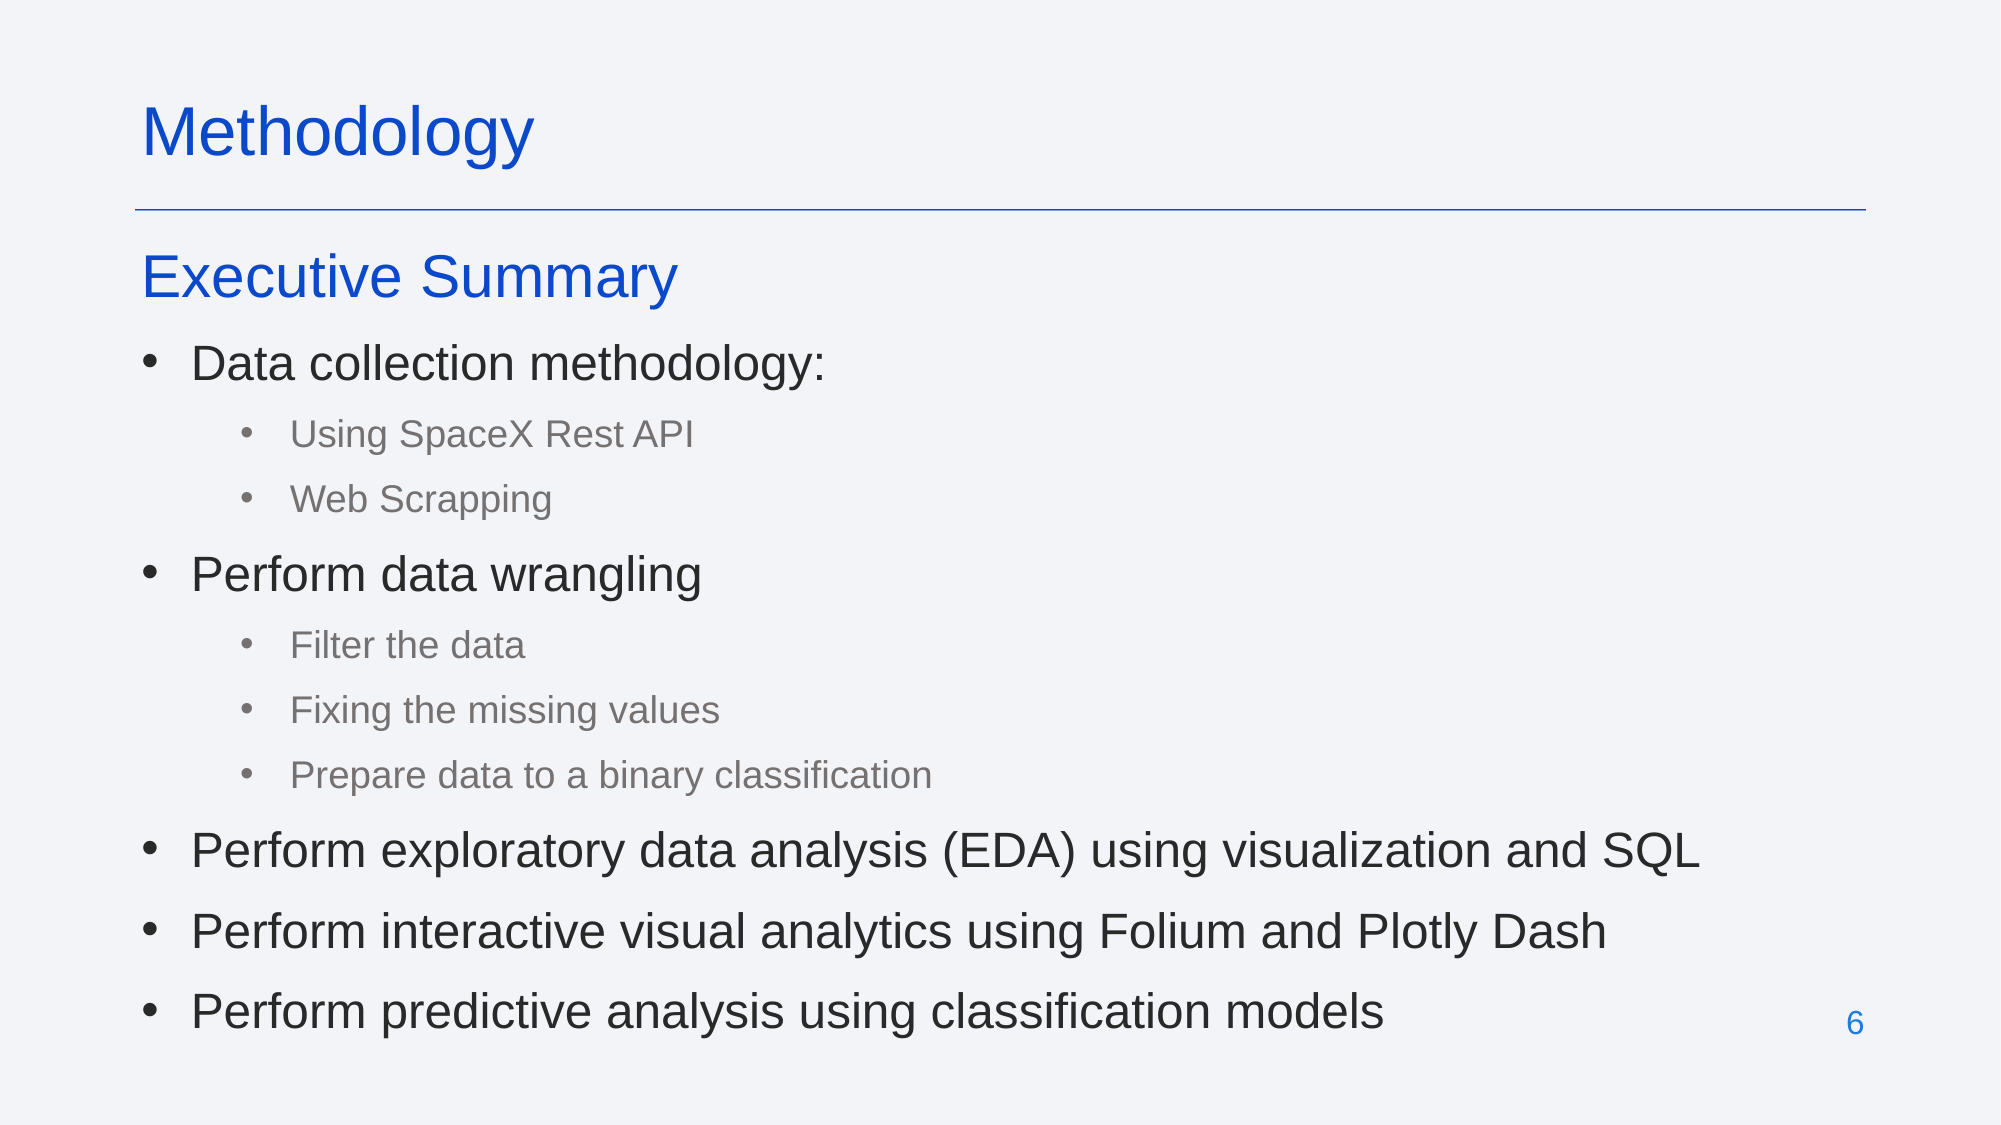

Methodology
Executive Summary
Data collection methodology:
Using SpaceX Rest API
Web Scrapping
Perform data wrangling
Filter the data
Fixing the missing values
Prepare data to a binary classification
Perform exploratory data analysis (EDA) using visualization and SQL
Perform interactive visual analytics using Folium and Plotly Dash
Perform predictive analysis using classification models

6